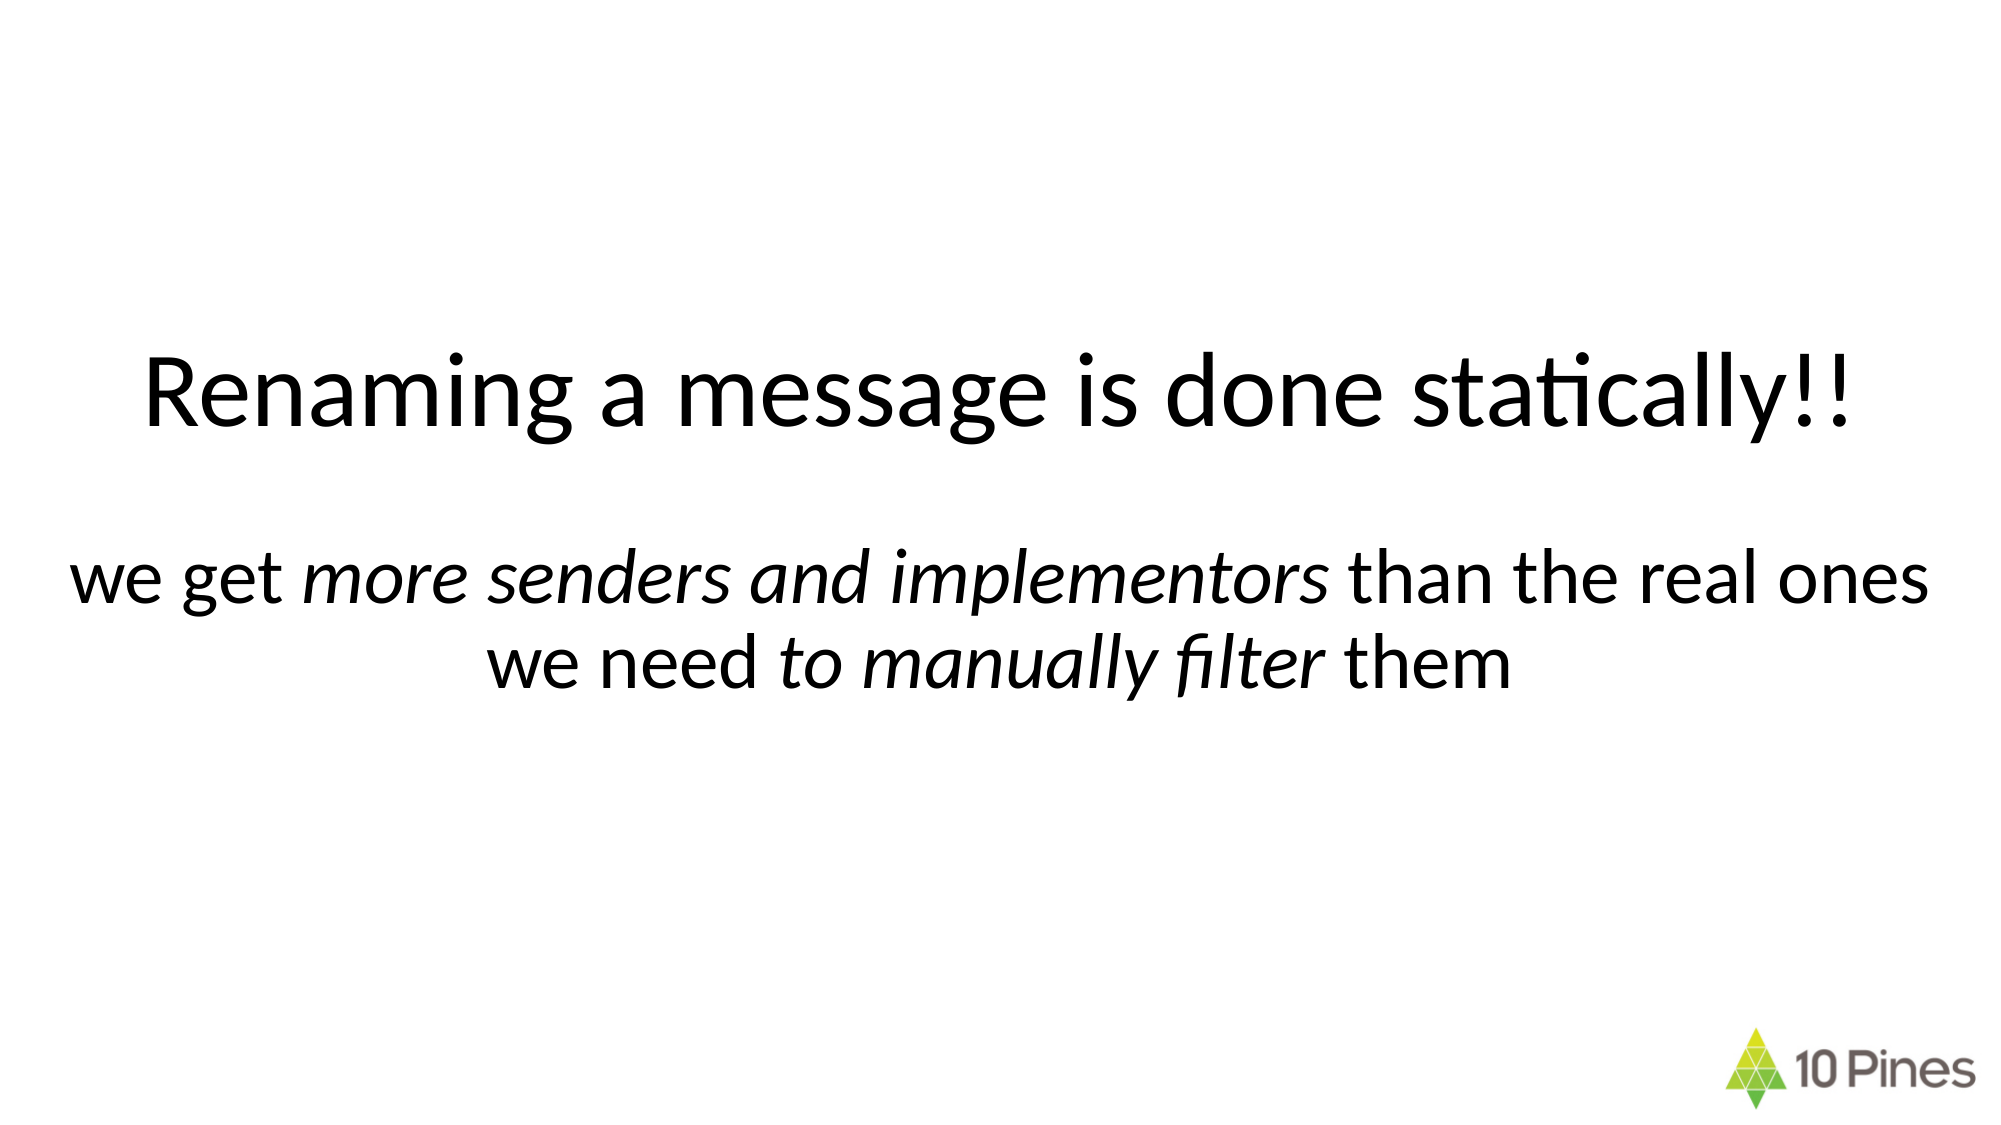

# Renaming a message is done statically!! we get more senders and implementors than the real ones we need to manually filter them